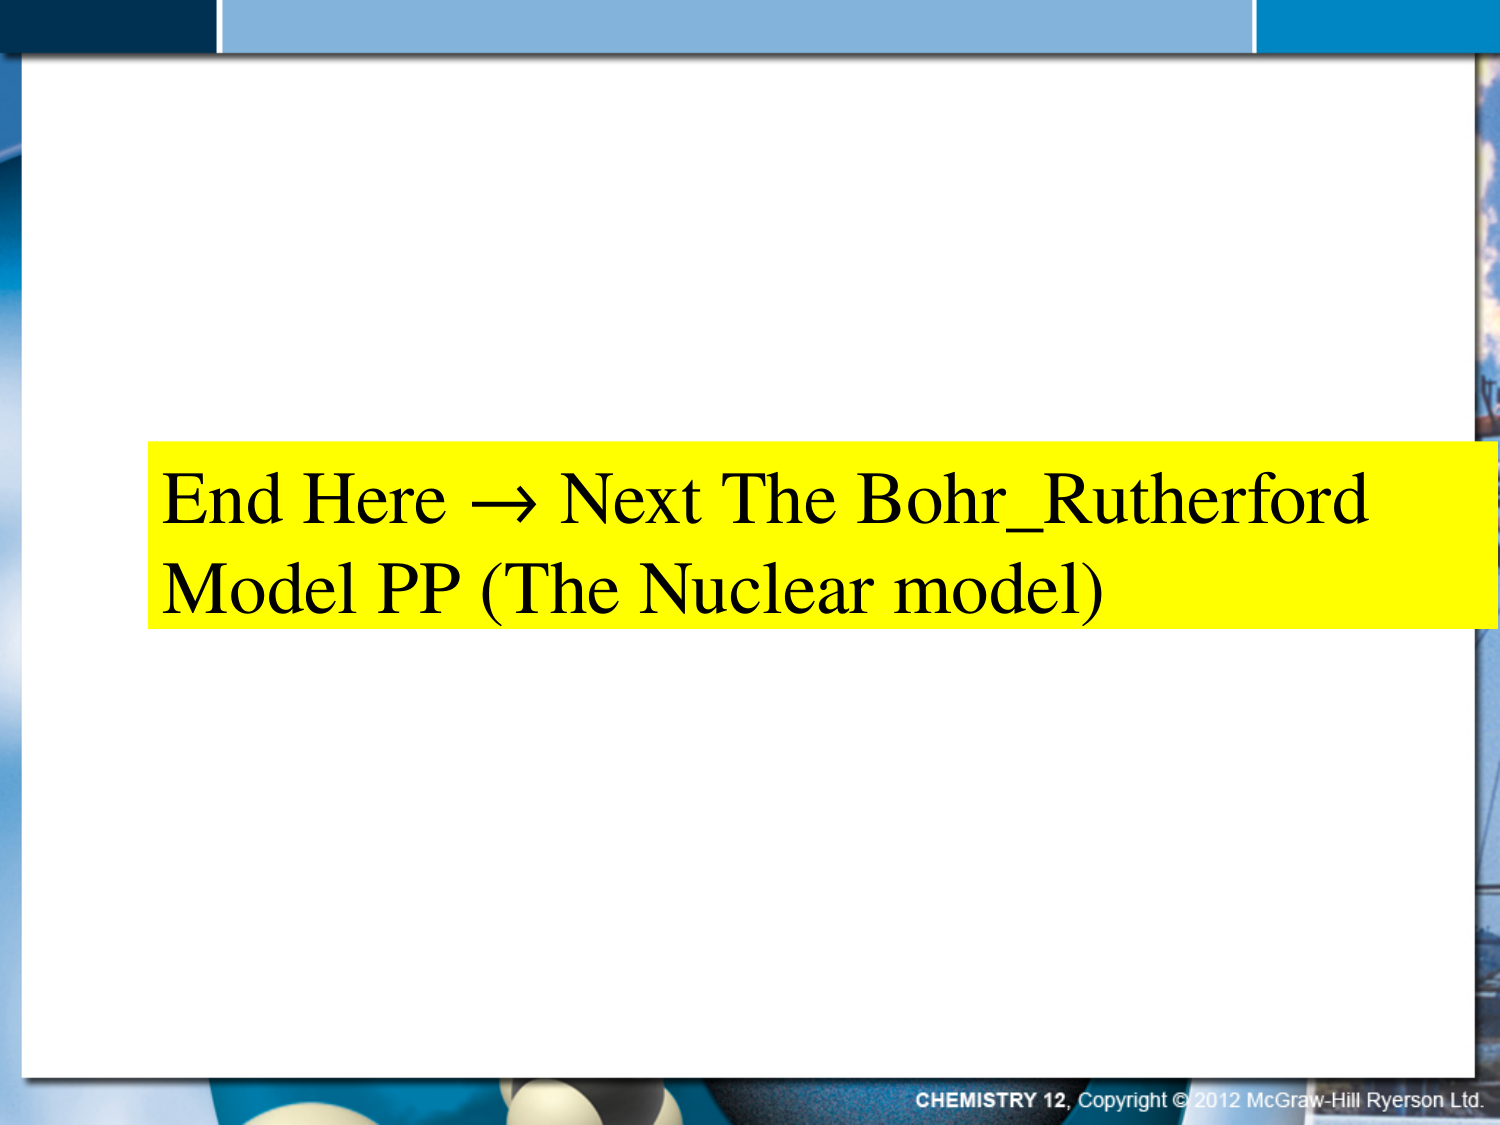

# End Here → Next The Bohr_Rutherford Model PP (The Nuclear model)